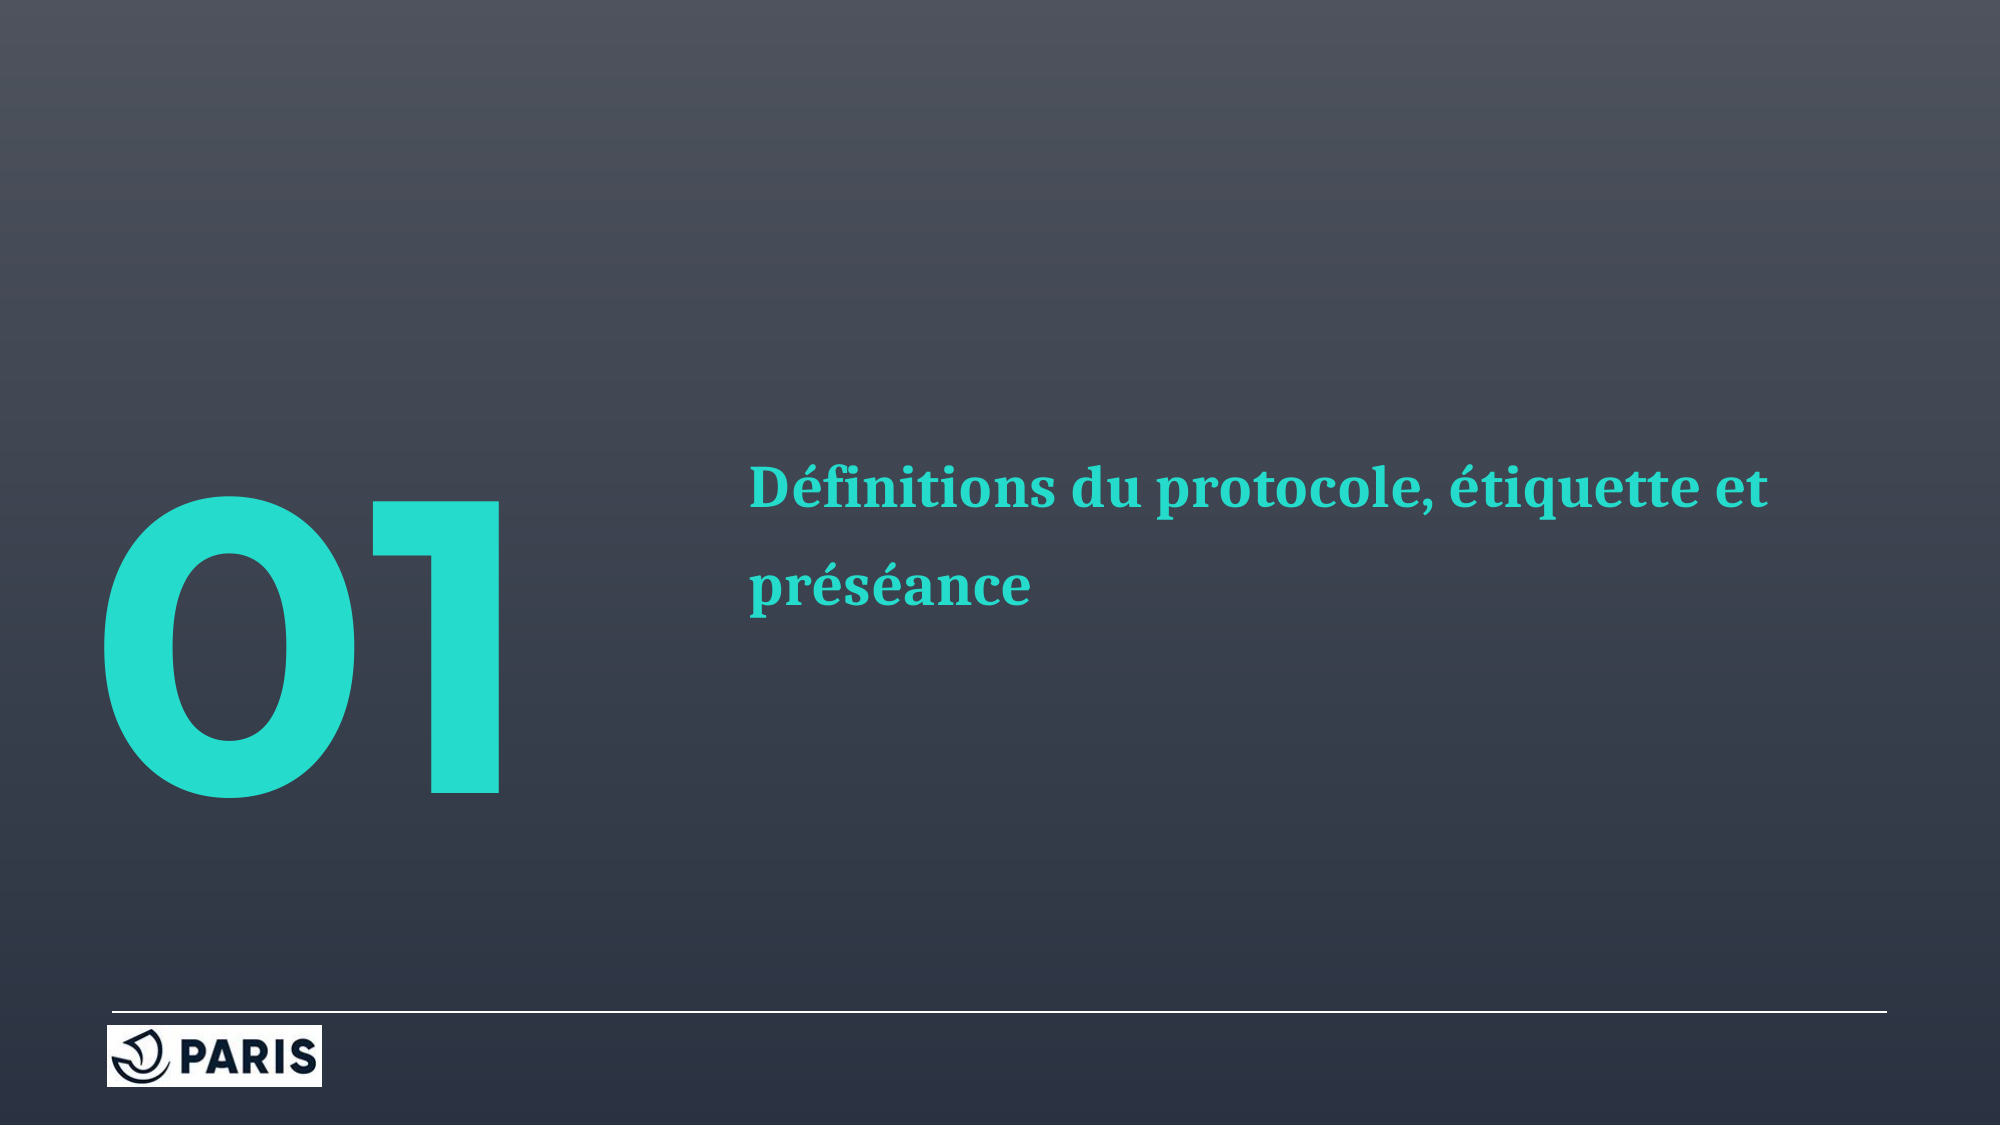

# 01
Définitions du protocole, étiquette et préséance